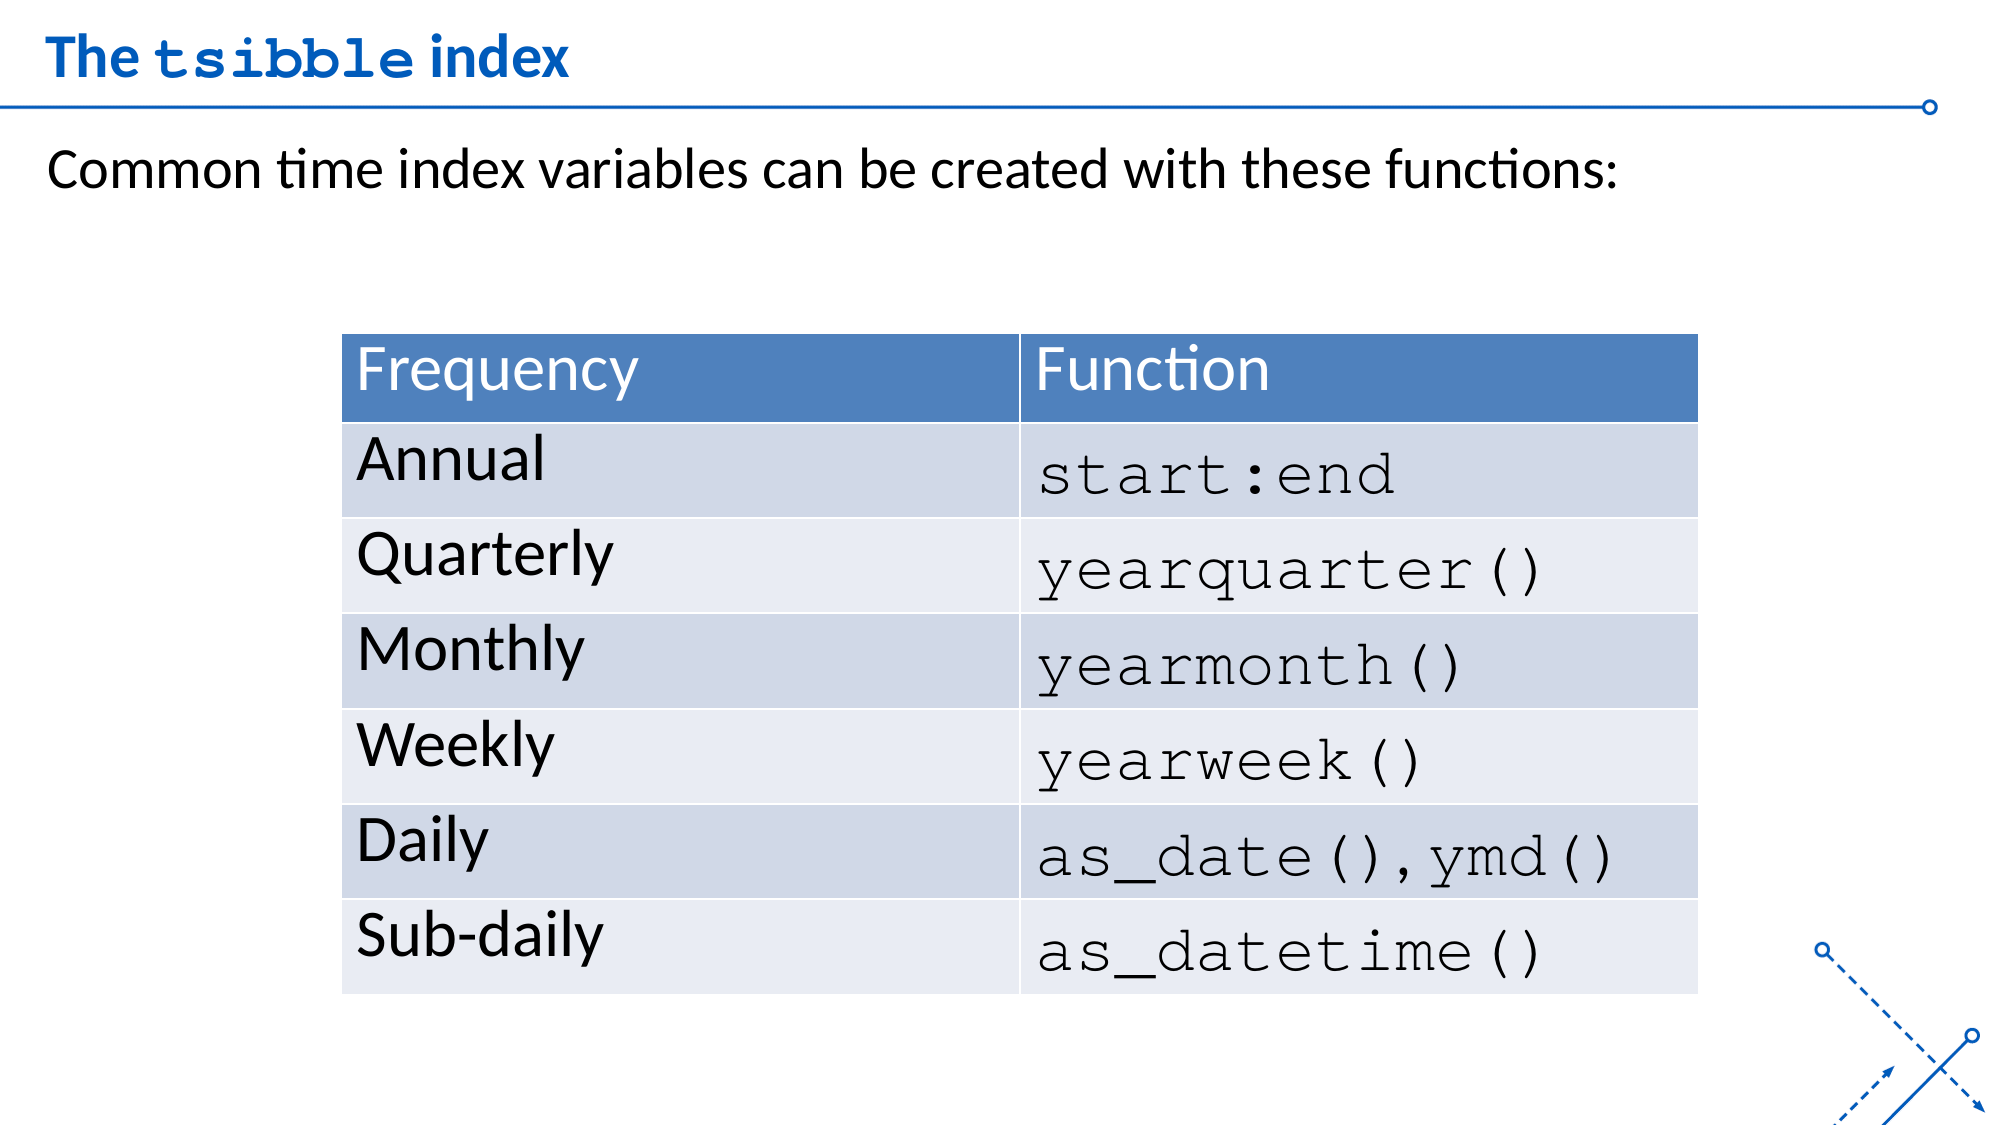

# The tsibble index
Common time index variables can be created with these functions:

| Frequency | Function |
| --- | --- |
| Annual | start:end |
| Quarterly | yearquarter() |
| Monthly | yearmonth() |
| Weekly | yearweek() |
| Daily | as\_date(), ymd() |
| Sub-daily | as\_datetime() |